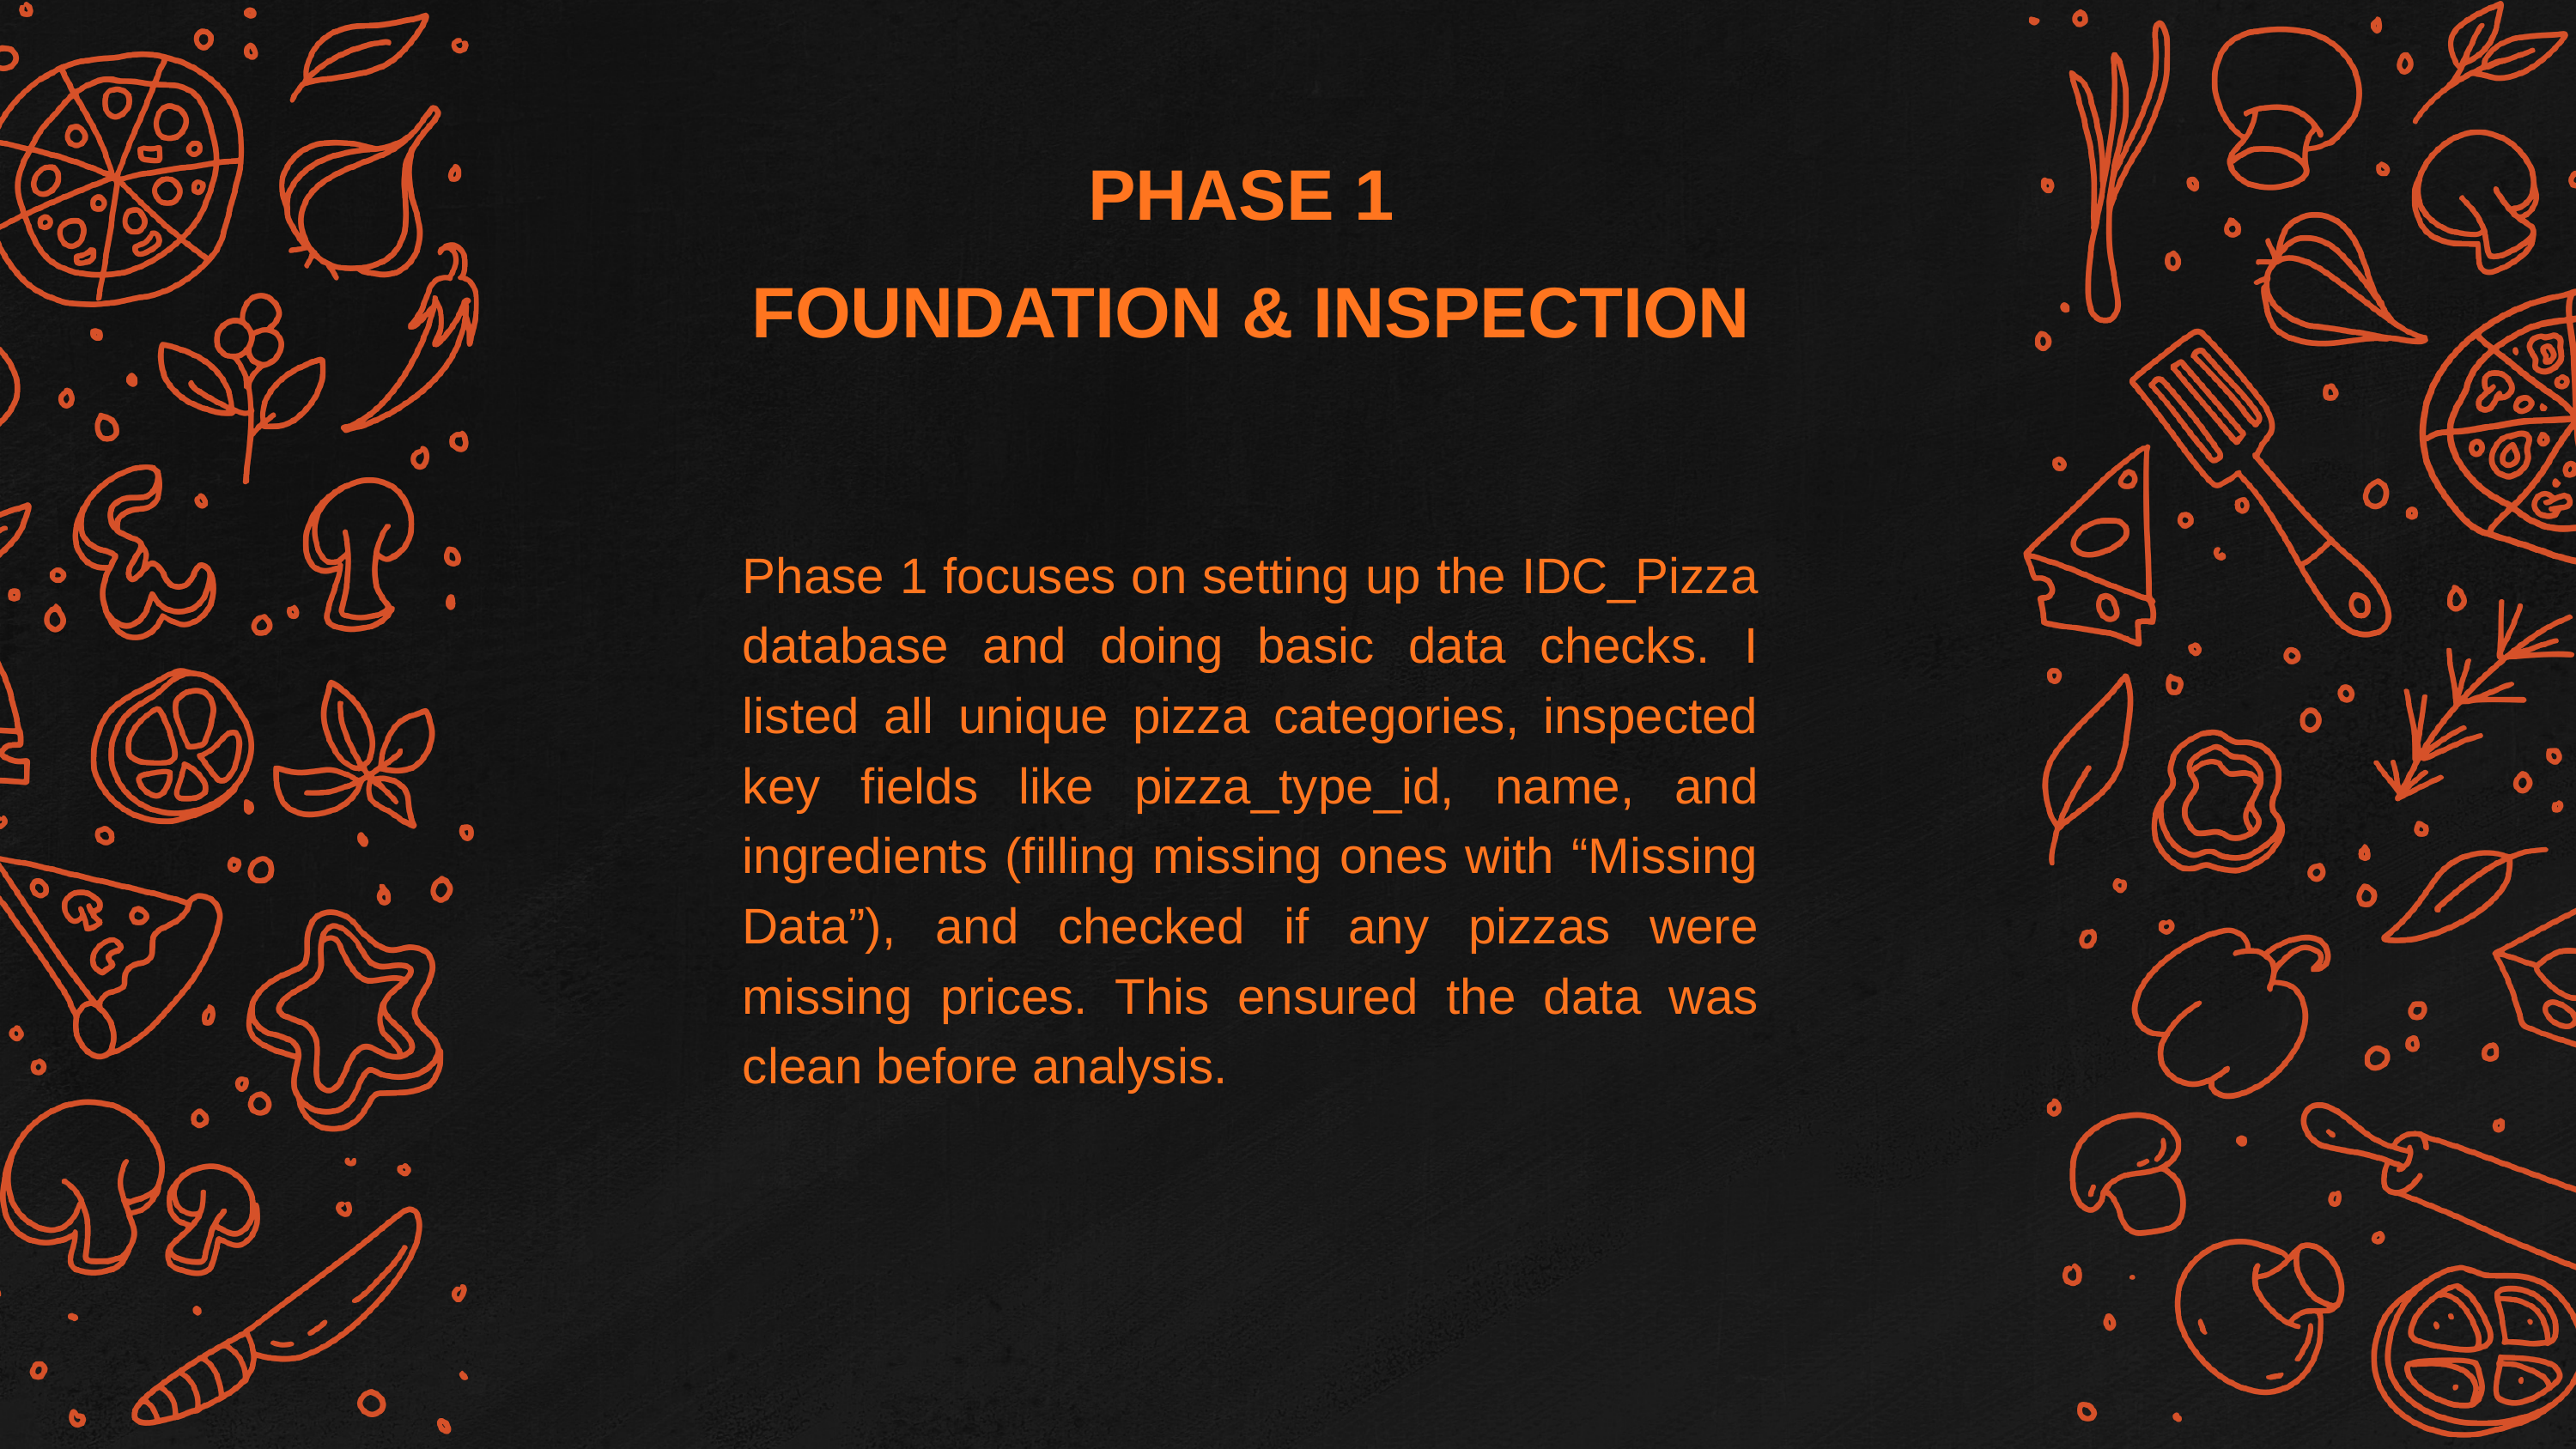

PHASE 1
FOUNDATION & INSPECTION
Phase 1 focuses on setting up the IDC_Pizza database and doing basic data checks. I listed all unique pizza categories, inspected key fields like pizza_type_id, name, and ingredients (filling missing ones with “Missing Data”), and checked if any pizzas were missing prices. This ensured the data was clean before analysis.